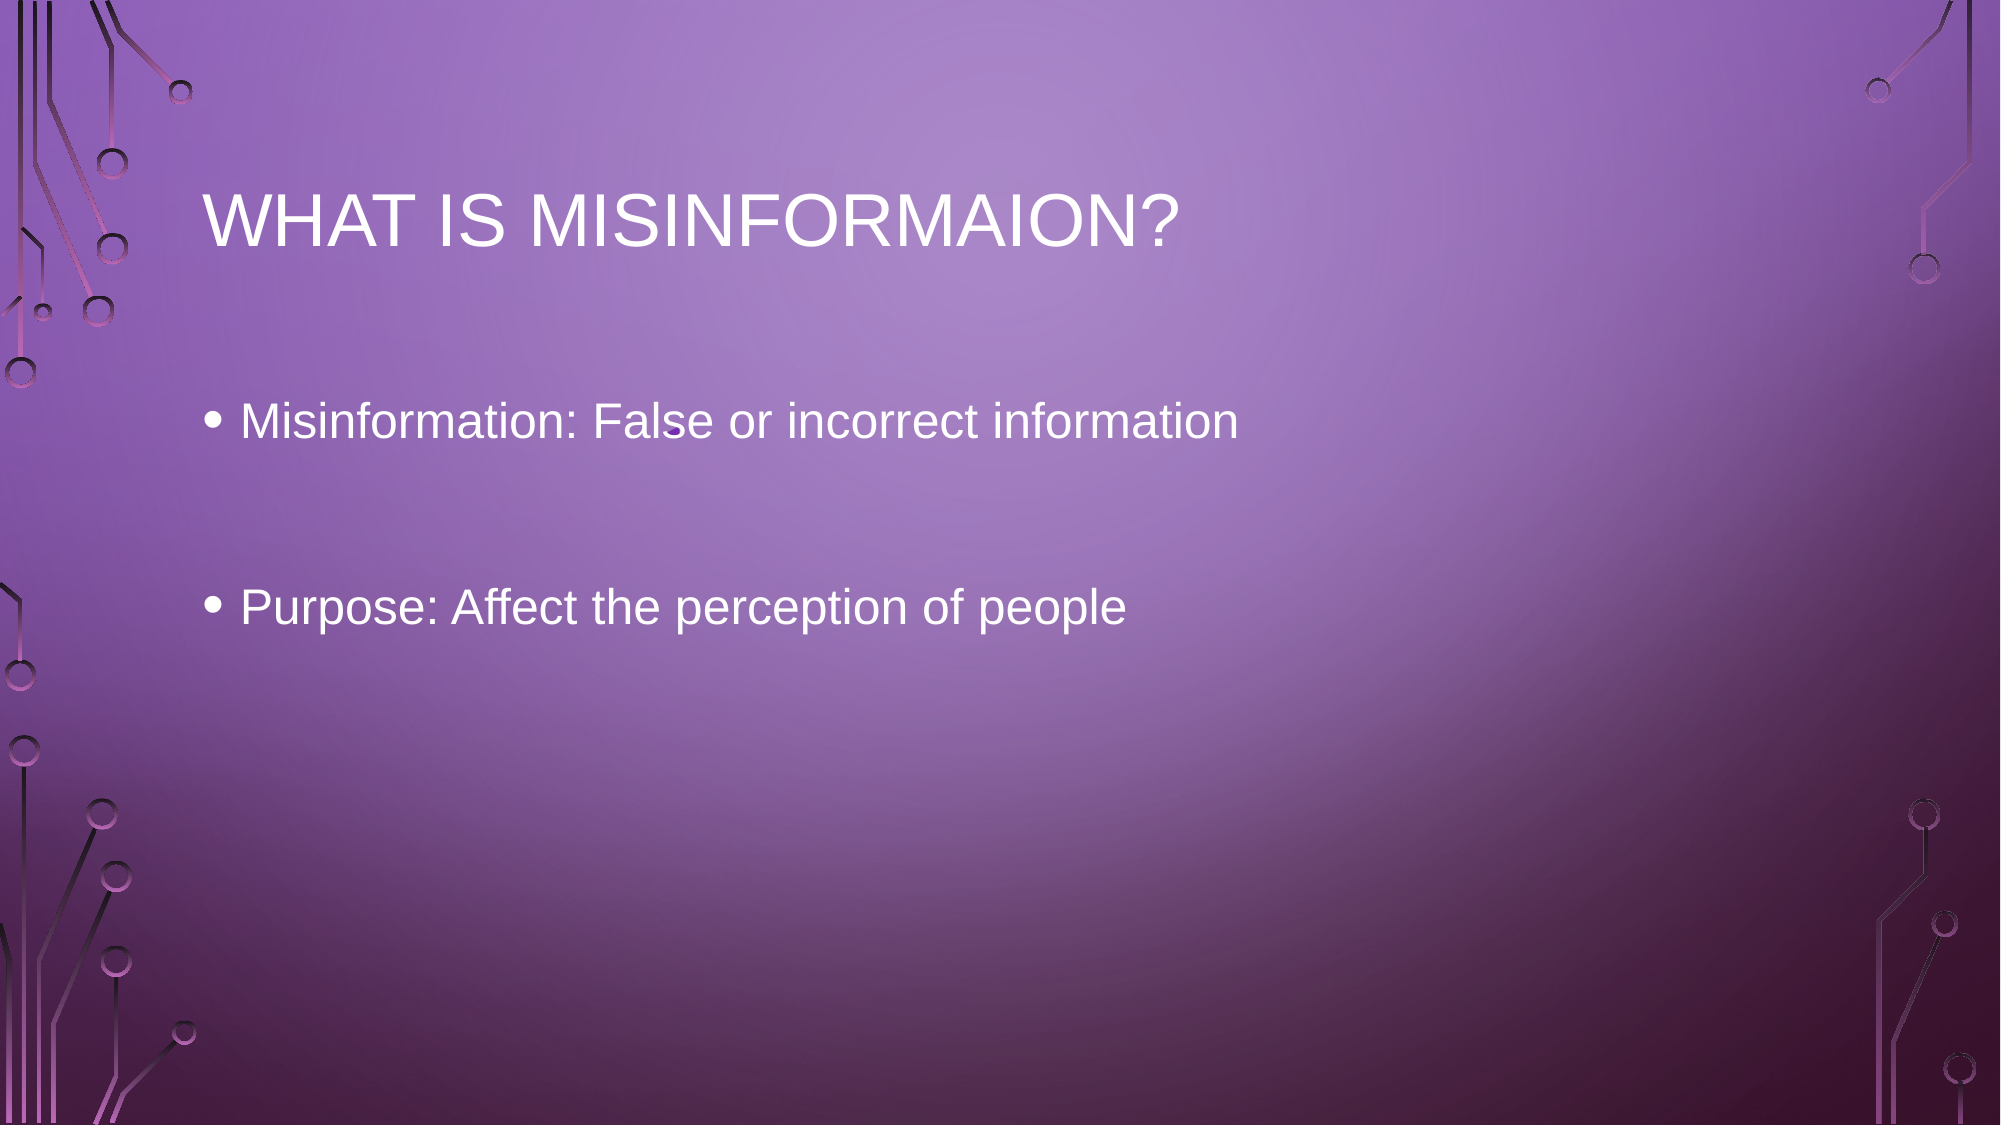

# What is MISINFORMAION?
Misinformation: False or incorrect information

Purpose: Affect the perception of people